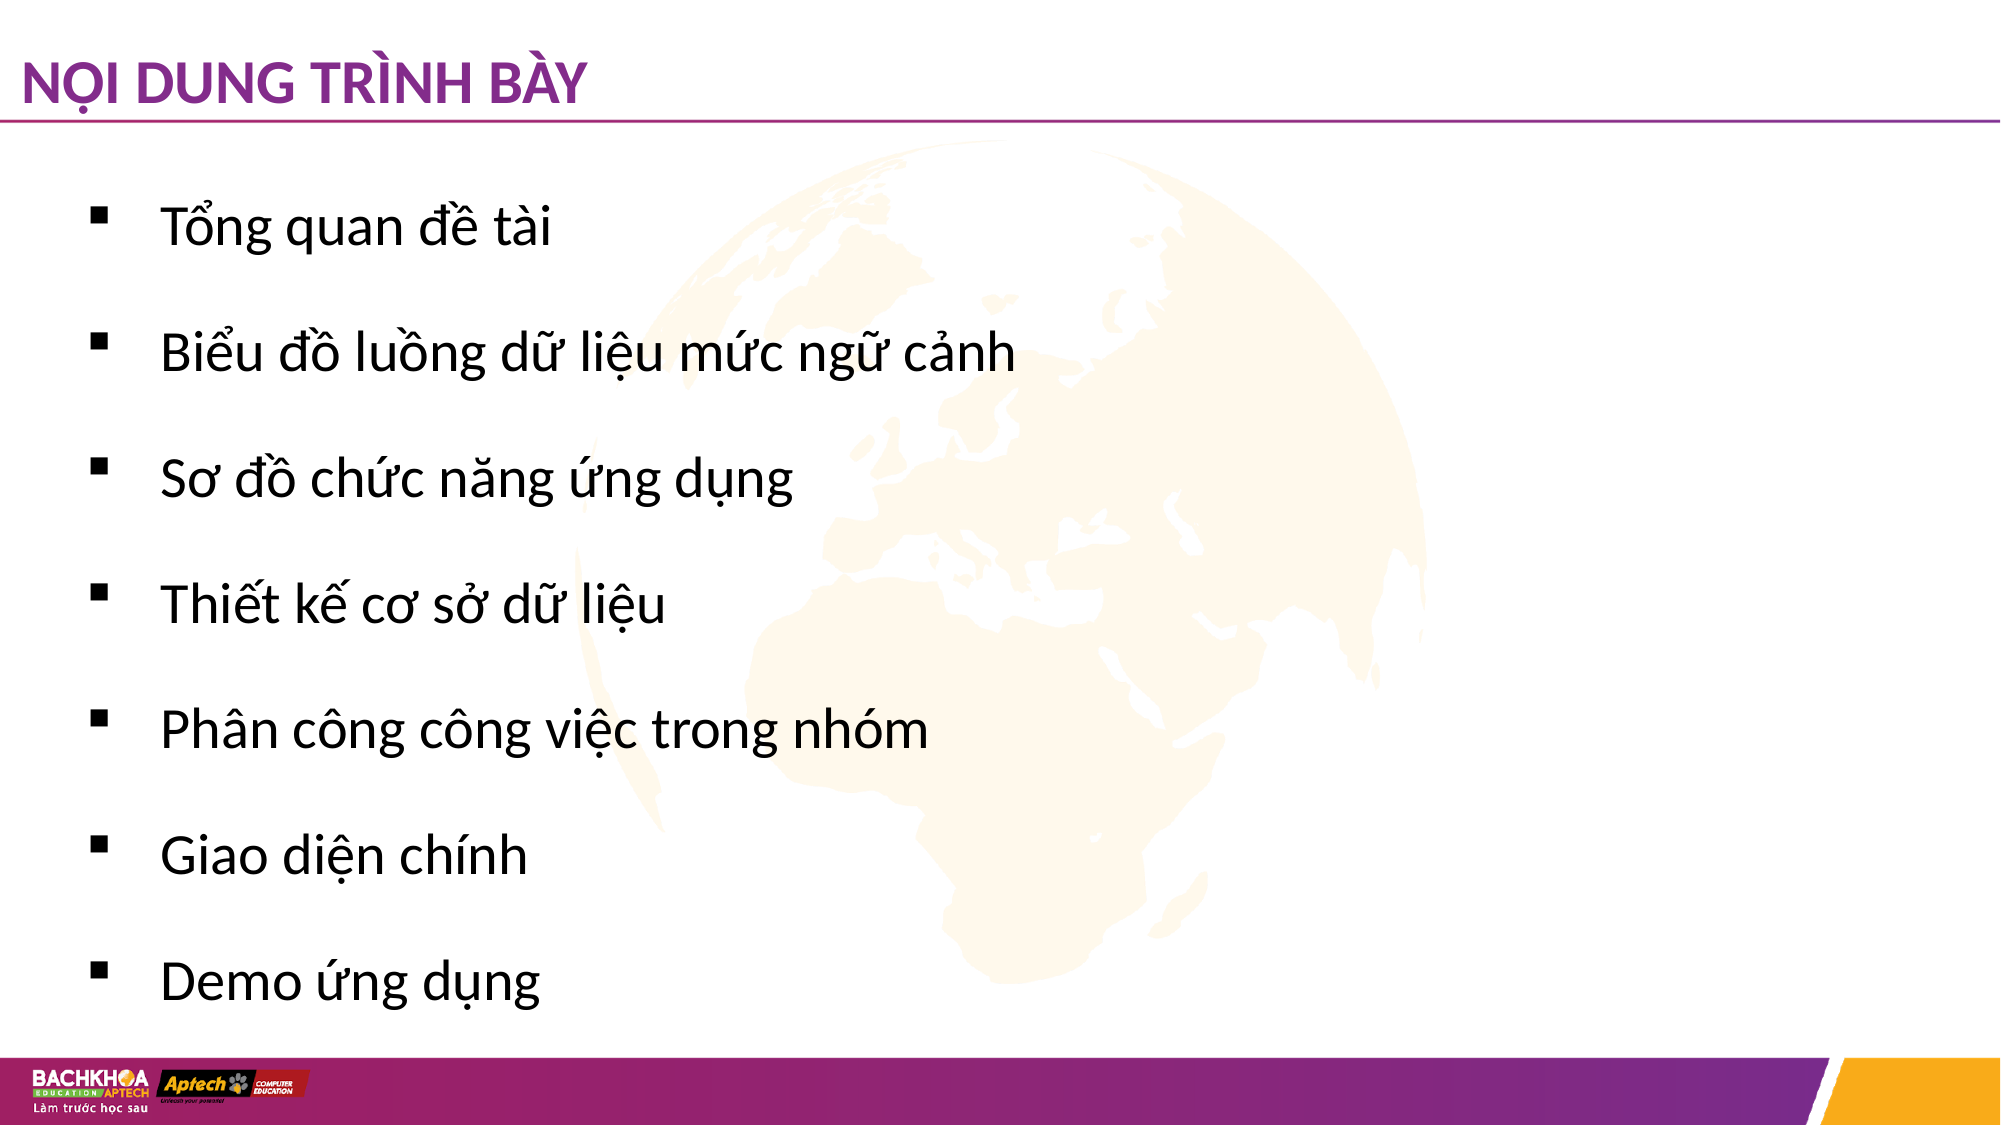

# NỘI DUNG TRÌNH BÀY
Tổng quan đề tài
Biểu đồ luồng dữ liệu mức ngữ cảnh
Sơ đồ chức năng ứng dụng
Thiết kế cơ sở dữ liệu
Phân công công việc trong nhóm
Giao diện chính
Demo ứng dụng